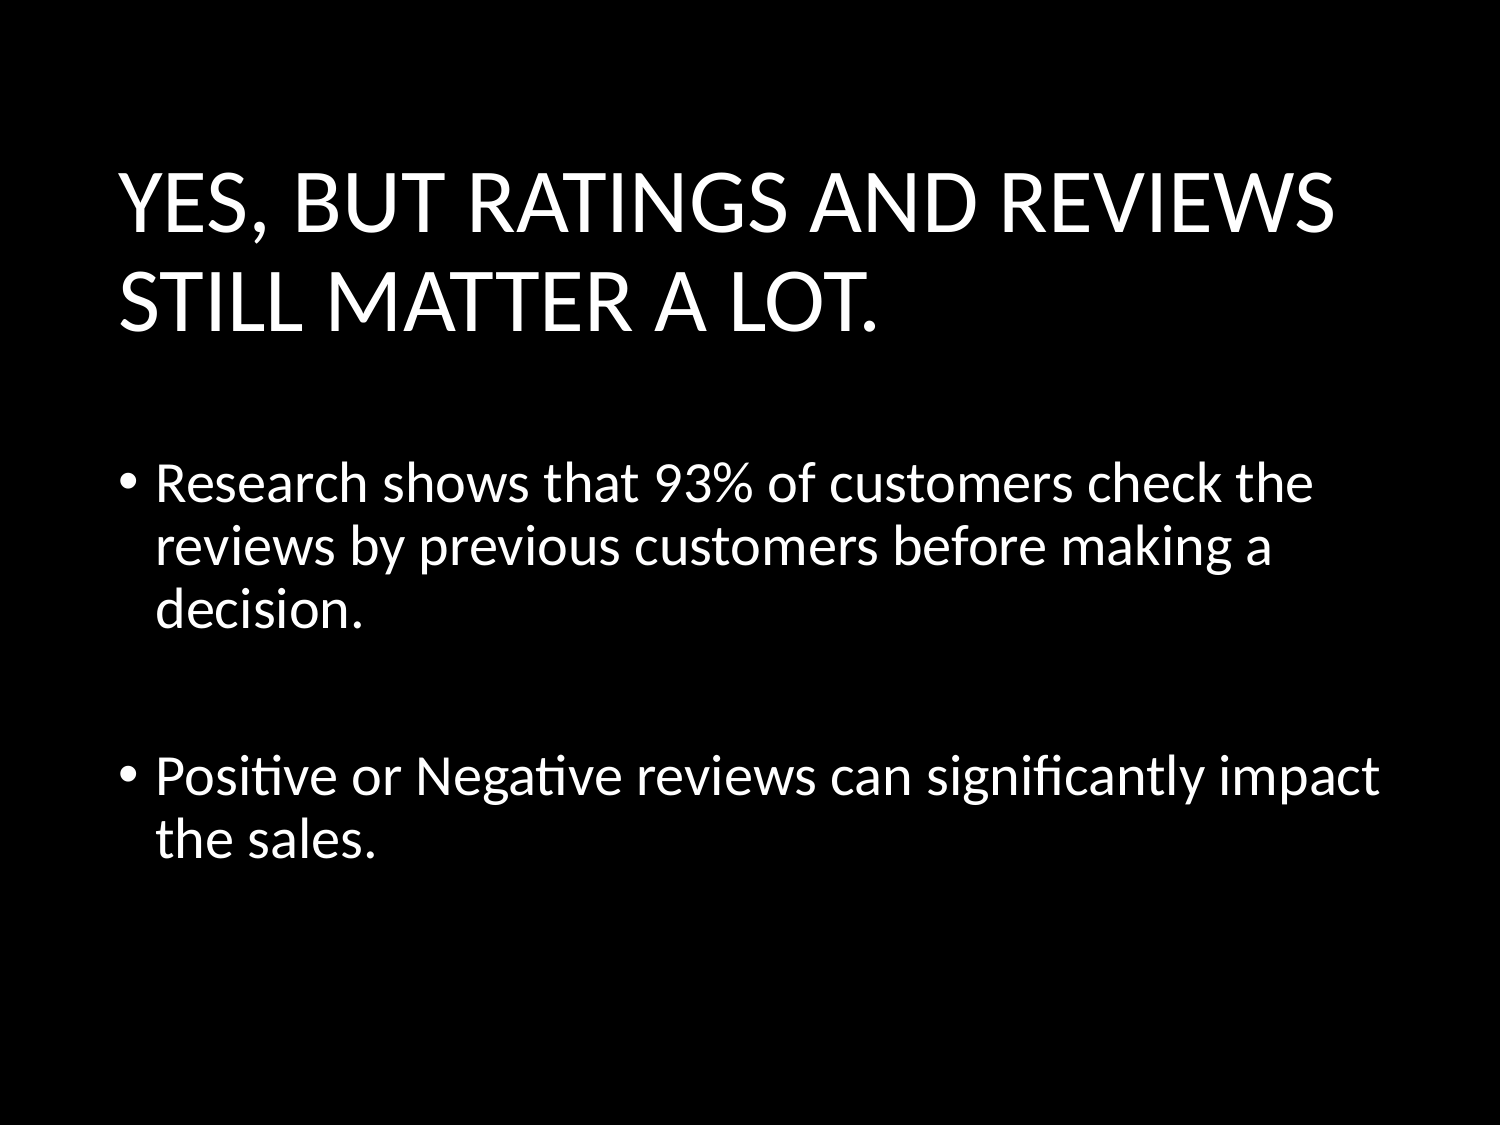

# YES, BUT RATINGS AND REVIEWS STILL MATTER A LOT.
Research shows that 93% of customers check the reviews by previous customers before making a decision.

Positive or Negative reviews can significantly impact the sales.